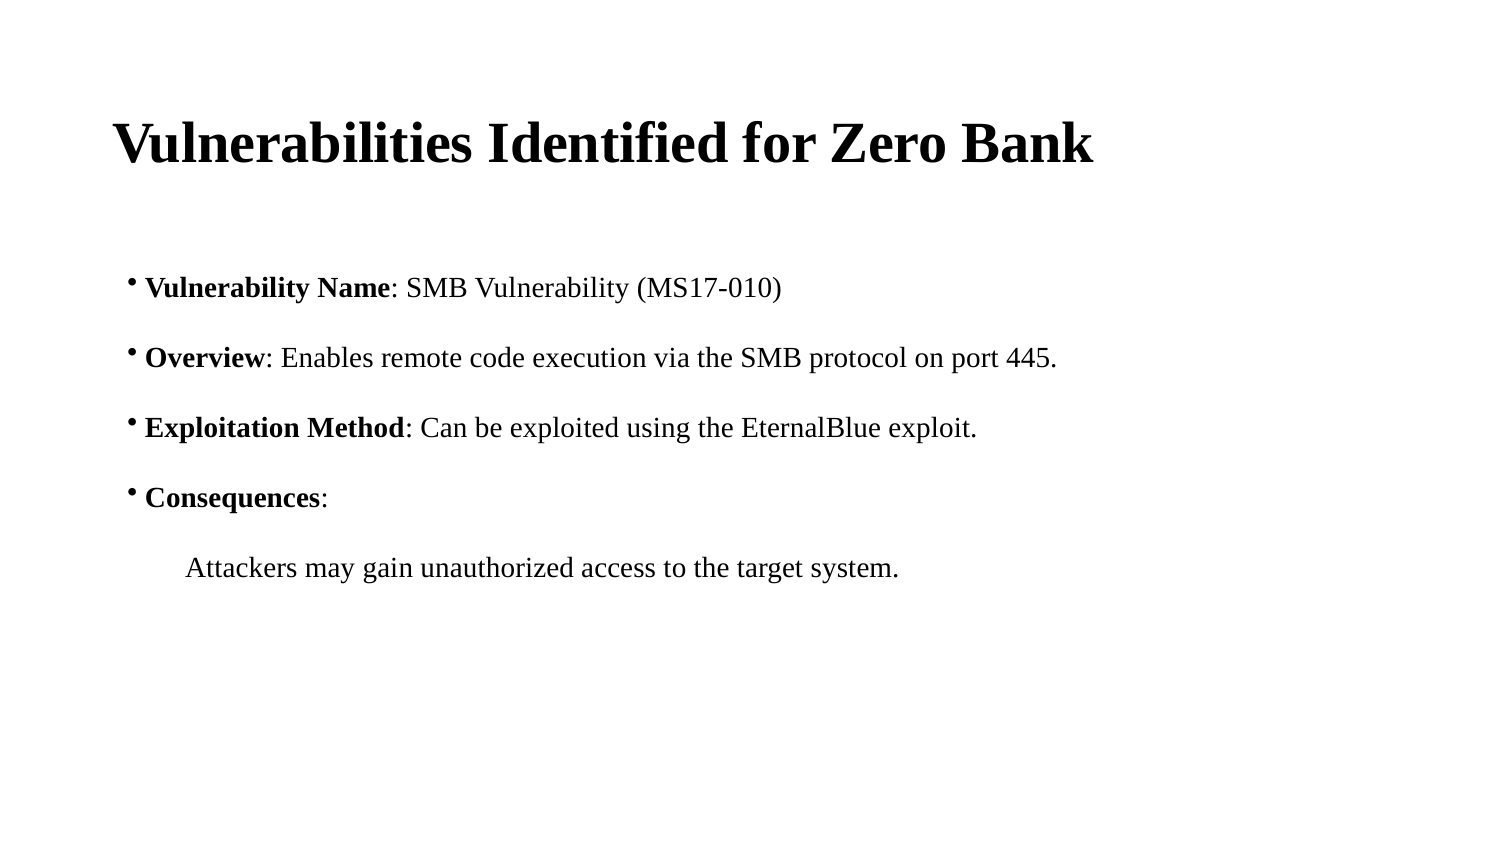

Vulnerability Name: SMB Vulnerability (MS17-010)

 Overview: Enables remote code execution via the SMB protocol on port 445.

 Exploitation Method: Can be exploited using the EternalBlue exploit.

 Consequences:

        Attackers may gain unauthorized access to the target system.

# Vulnerabilities Identified for Zero Bank